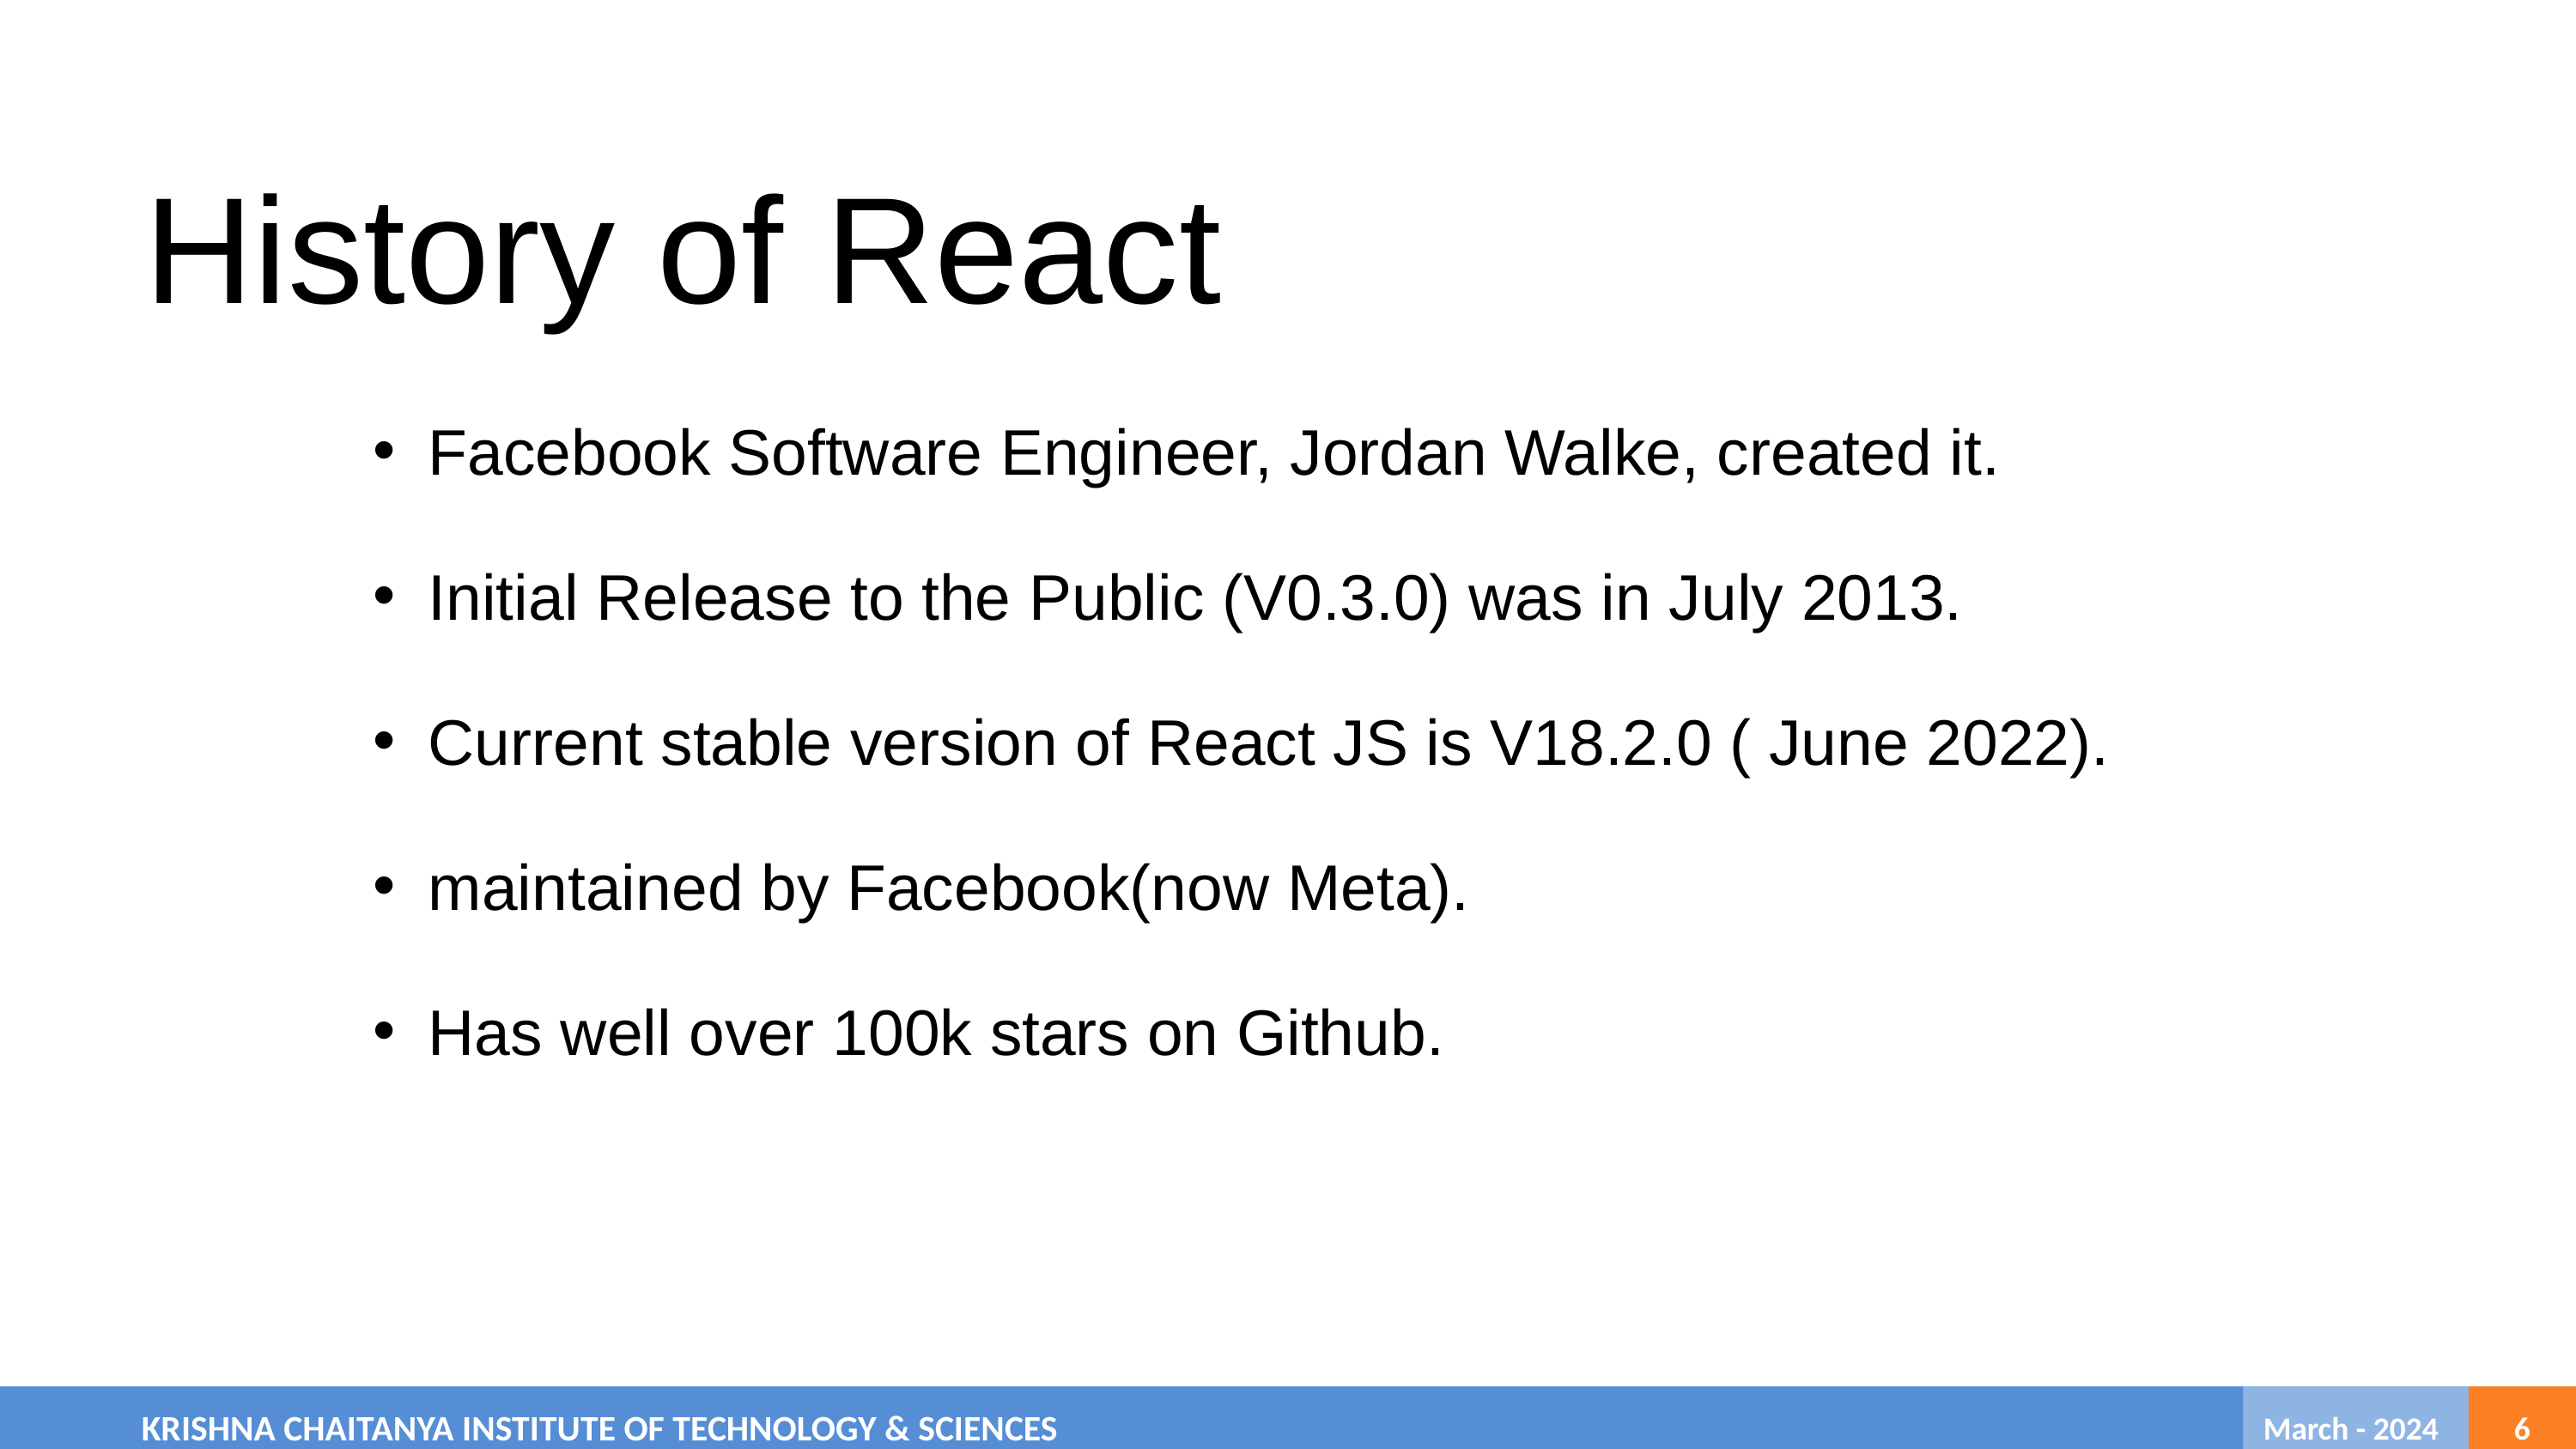

History of React
Facebook Software Engineer, Jordan Walke, created it.
Initial Release to the Public (V0.3.0) was in July 2013.
Current stable version of React JS is V18.2.0 ( June 2022).
maintained by Facebook(now Meta).
Has well over 100k stars on Github.
	KRISHNA CHAITANYA INSTITUTE OF TECHNOLOGY & SCIENCES
 March - 2024
6